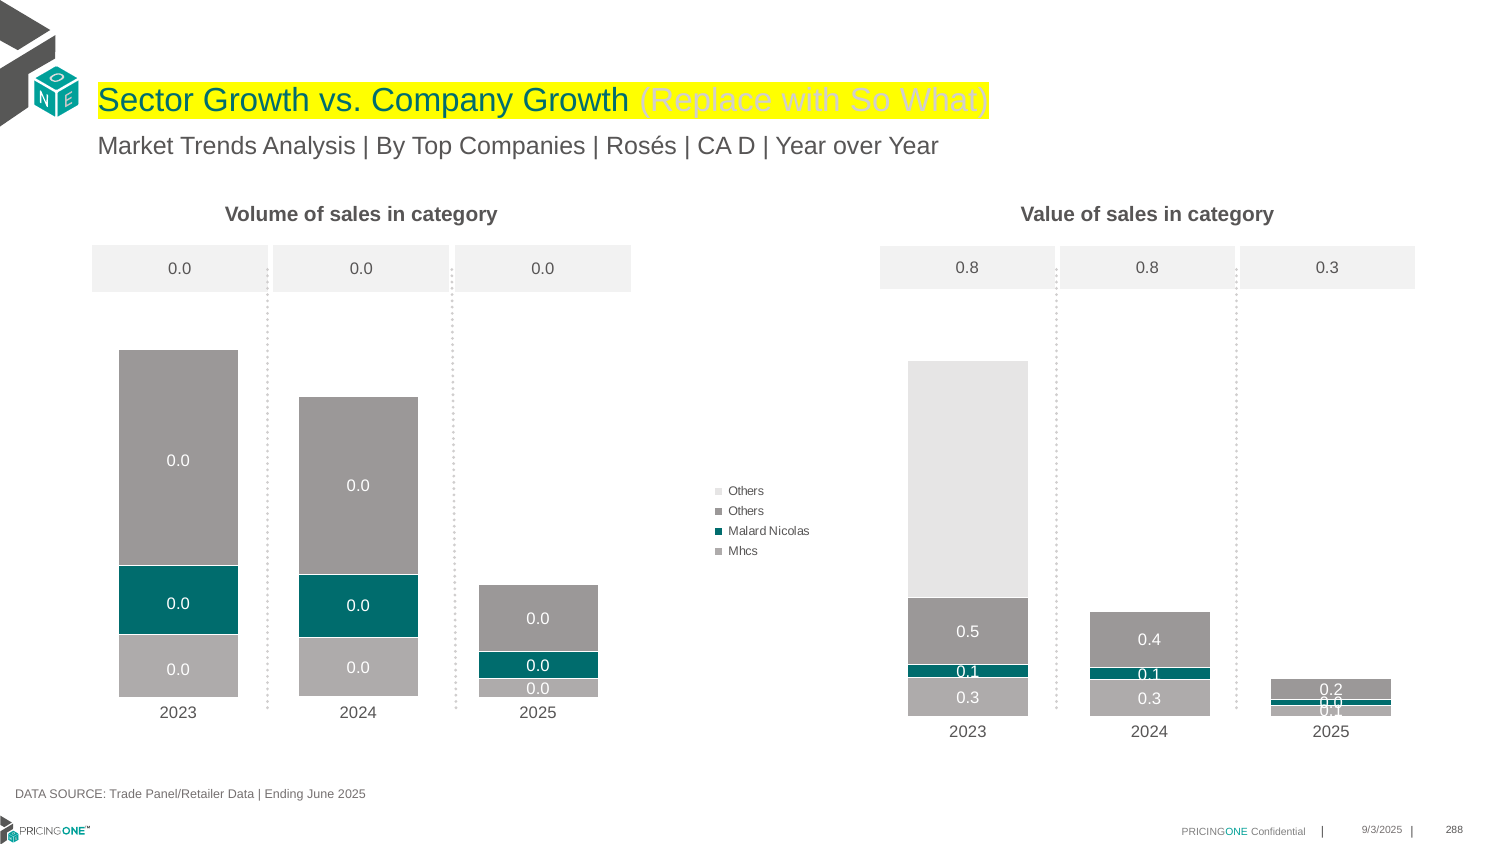

# Sector Growth vs. Company Growth (Replace with So What)
Market Trends Analysis | By Top Companies | Rosés | CA D | Year over Year
| Value of sales in category |  |  |
| --- | --- | --- |
| 0.8 | 0.8 | 0.3 |
| Volume of sales in category |  |  |
| --- | --- | --- |
| 0.0 | 0.0 | 0.0 |

### Chart

| Category | Mhcs | Malard Nicolas | Others | Others |
|---|---|---|---|---|
| 2023 | 0.275172 | 0.09125 | 0.483005 | 1.697000000160187 |
| 2024 | 0.261668 | 0.085443 | 0.405031 | 0.0 |
| 2025 | 0.078491 | 0.036717 | 0.151656 | 0.0 |

### Chart

| Category | Mhcs | Malard Nicolas | Others | Others |
|---|---|---|---|---|
| 2023 | 0.002183 | 0.002422 | 0.007582 | 0.0 |
| 2024 | 0.002098 | 0.002211 | 0.006234 | -1.455191522836685e-11 |
| 2025 | 0.000635 | 0.000959 | 0.002346 | 0.0 |
DATA SOURCE: Trade Panel/Retailer Data | Ending June 2025

9/3/2025
288